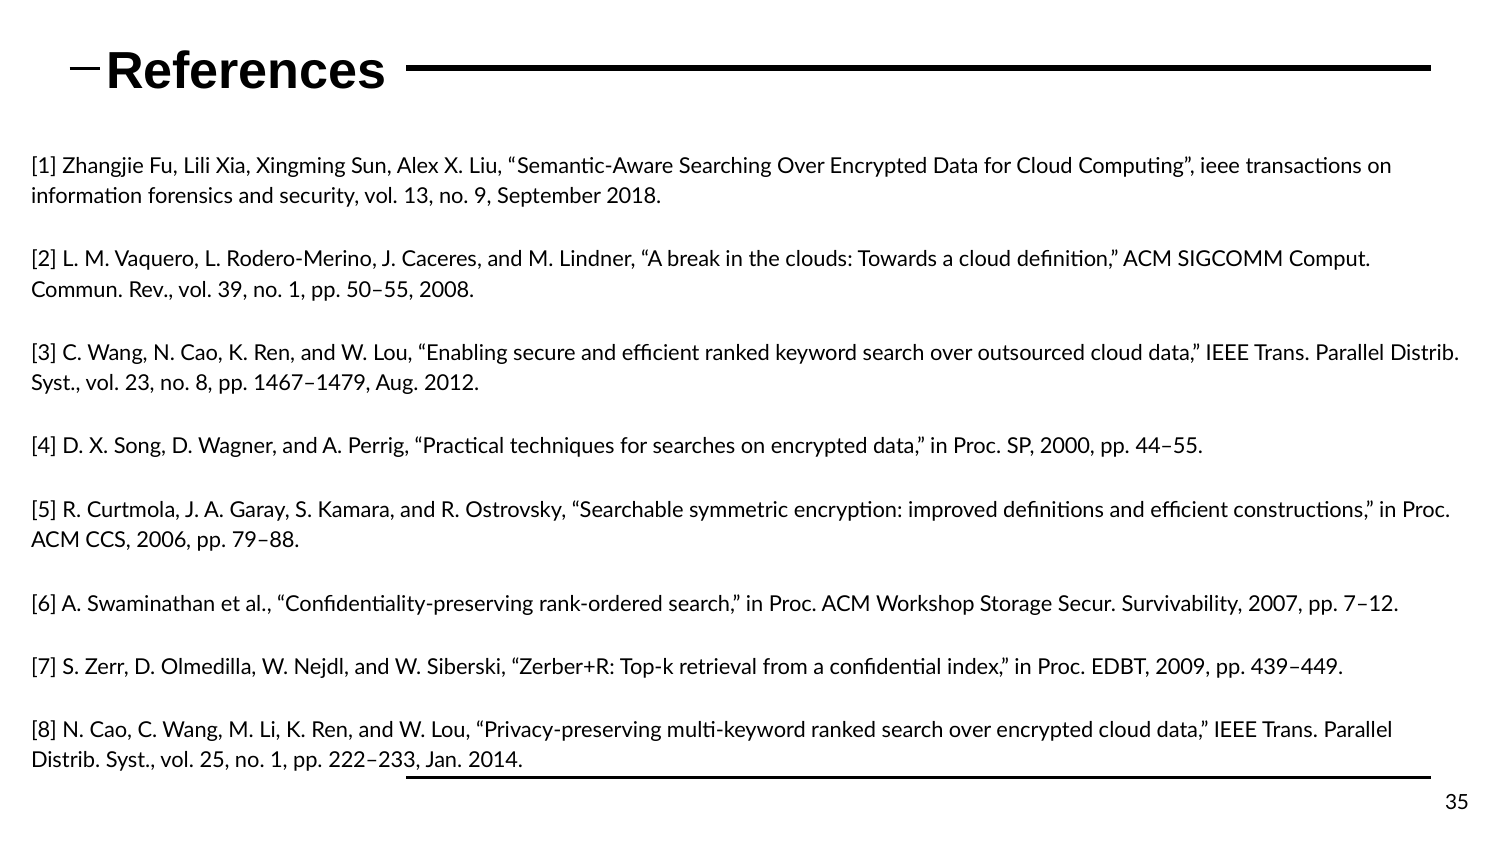

# References
[1] Zhangjie Fu, Lili Xia, Xingming Sun, Alex X. Liu, “Semantic-Aware Searching Over Encrypted Data for Cloud Computing”, ieee transactions on information forensics and security, vol. 13, no. 9, September 2018.
[2] L. M. Vaquero, L. Rodero-Merino, J. Caceres, and M. Lindner, “A break in the clouds: Towards a cloud definition,” ACM SIGCOMM Comput. Commun. Rev., vol. 39, no. 1, pp. 50–55, 2008.
[3] C. Wang, N. Cao, K. Ren, and W. Lou, “Enabling secure and efficient ranked keyword search over outsourced cloud data,” IEEE Trans. Parallel Distrib. Syst., vol. 23, no. 8, pp. 1467–1479, Aug. 2012.
[4] D. X. Song, D. Wagner, and A. Perrig, “Practical techniques for searches on encrypted data,” in Proc. SP, 2000, pp. 44–55.
[5] R. Curtmola, J. A. Garay, S. Kamara, and R. Ostrovsky, “Searchable symmetric encryption: improved definitions and efficient constructions,” in Proc. ACM CCS, 2006, pp. 79–88.
[6] A. Swaminathan et al., “Confidentiality-preserving rank-ordered search,” in Proc. ACM Workshop Storage Secur. Survivability, 2007, pp. 7–12.
[7] S. Zerr, D. Olmedilla, W. Nejdl, and W. Siberski, “Zerber+R: Top-k retrieval from a confidential index,” in Proc. EDBT, 2009, pp. 439–449.
[8] N. Cao, C. Wang, M. Li, K. Ren, and W. Lou, “Privacy-preserving multi-keyword ranked search over encrypted cloud data,” IEEE Trans. Parallel Distrib. Syst., vol. 25, no. 1, pp. 222–233, Jan. 2014.

35